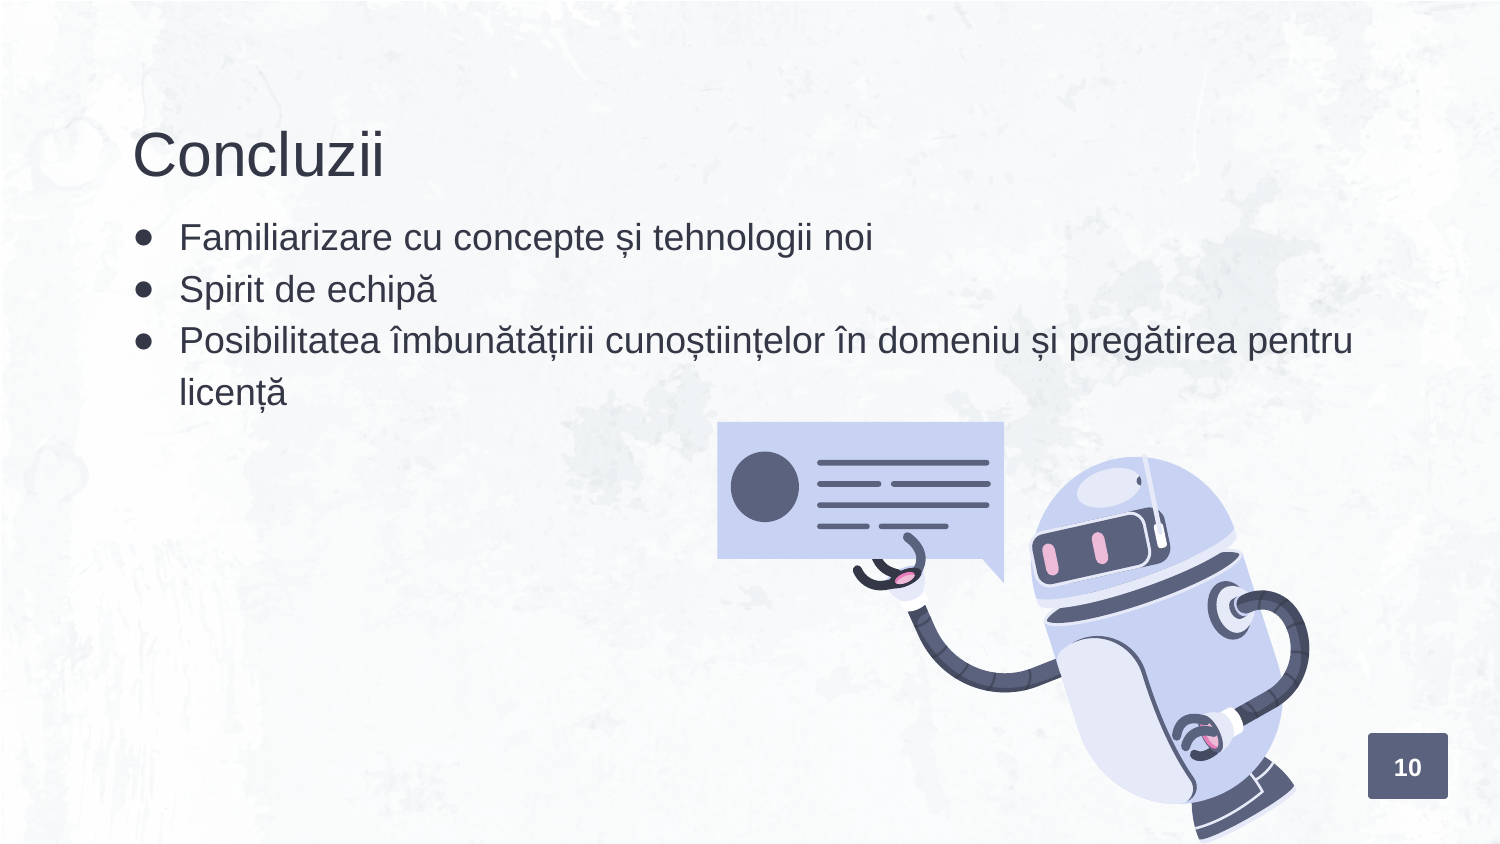

# Concluzii
Familiarizare cu concepte și tehnologii noi
Spirit de echipă
Posibilitatea îmbunătățirii cunoștiințelor în domeniu și pregătirea pentru licență

10